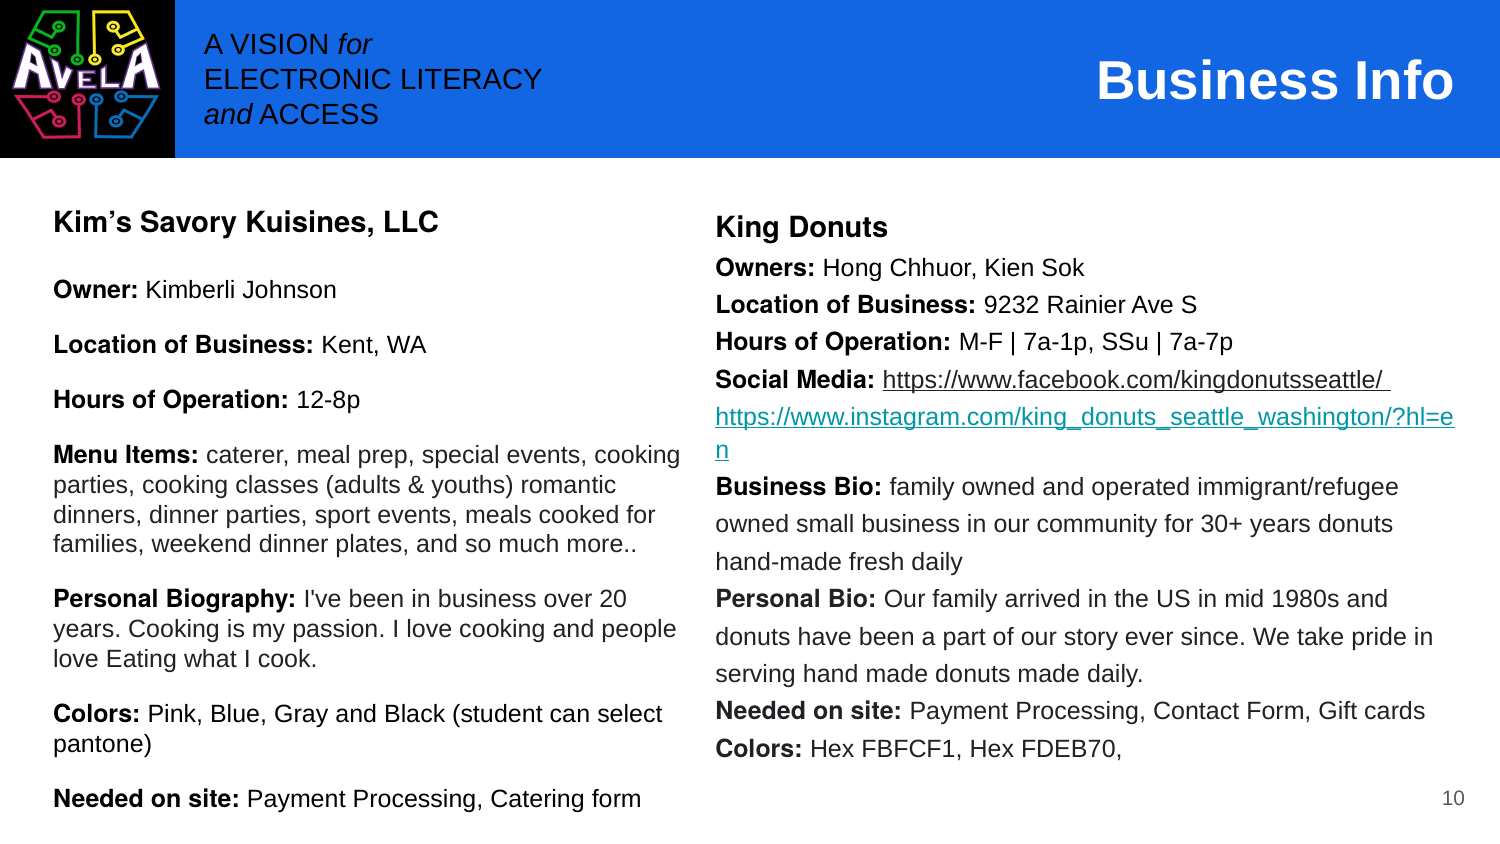

# Business Info
Kim’s Savory Kuisines, LLC

Owner: Kimberli Johnson
Location of Business: Kent, WA
Hours of Operation: 12-8p
Menu Items: caterer, meal prep, special events, cooking parties, cooking classes (adults & youths) romantic dinners, dinner parties, sport events, meals cooked for families, weekend dinner plates, and so much more..
Personal Biography: I've been in business over 20 years. Cooking is my passion. I love cooking and people love Eating what I cook.
Colors: Pink, Blue, Gray and Black (student can select pantone)
Needed on site: Payment Processing, Catering form

King Donuts
Owners: Hong Chhuor, Kien Sok
Location of Business: 9232 Rainier Ave S
Hours of Operation: M-F | 7a-1p, SSu | 7a-7p
Social Media: https://www.facebook.com/kingdonutsseattle/ https://www.instagram.com/king_donuts_seattle_washington/?hl=en
Business Bio: family owned and operated immigrant/refugee owned small business in our community for 30+ years donuts hand-made fresh daily
Personal Bio: Our family arrived in the US in mid 1980s and donuts have been a part of our story ever since. We take pride in serving hand made donuts made daily.
Needed on site: Payment Processing, Contact Form, Gift cards
Colors: Hex FBFCF1, Hex FDEB70,

10